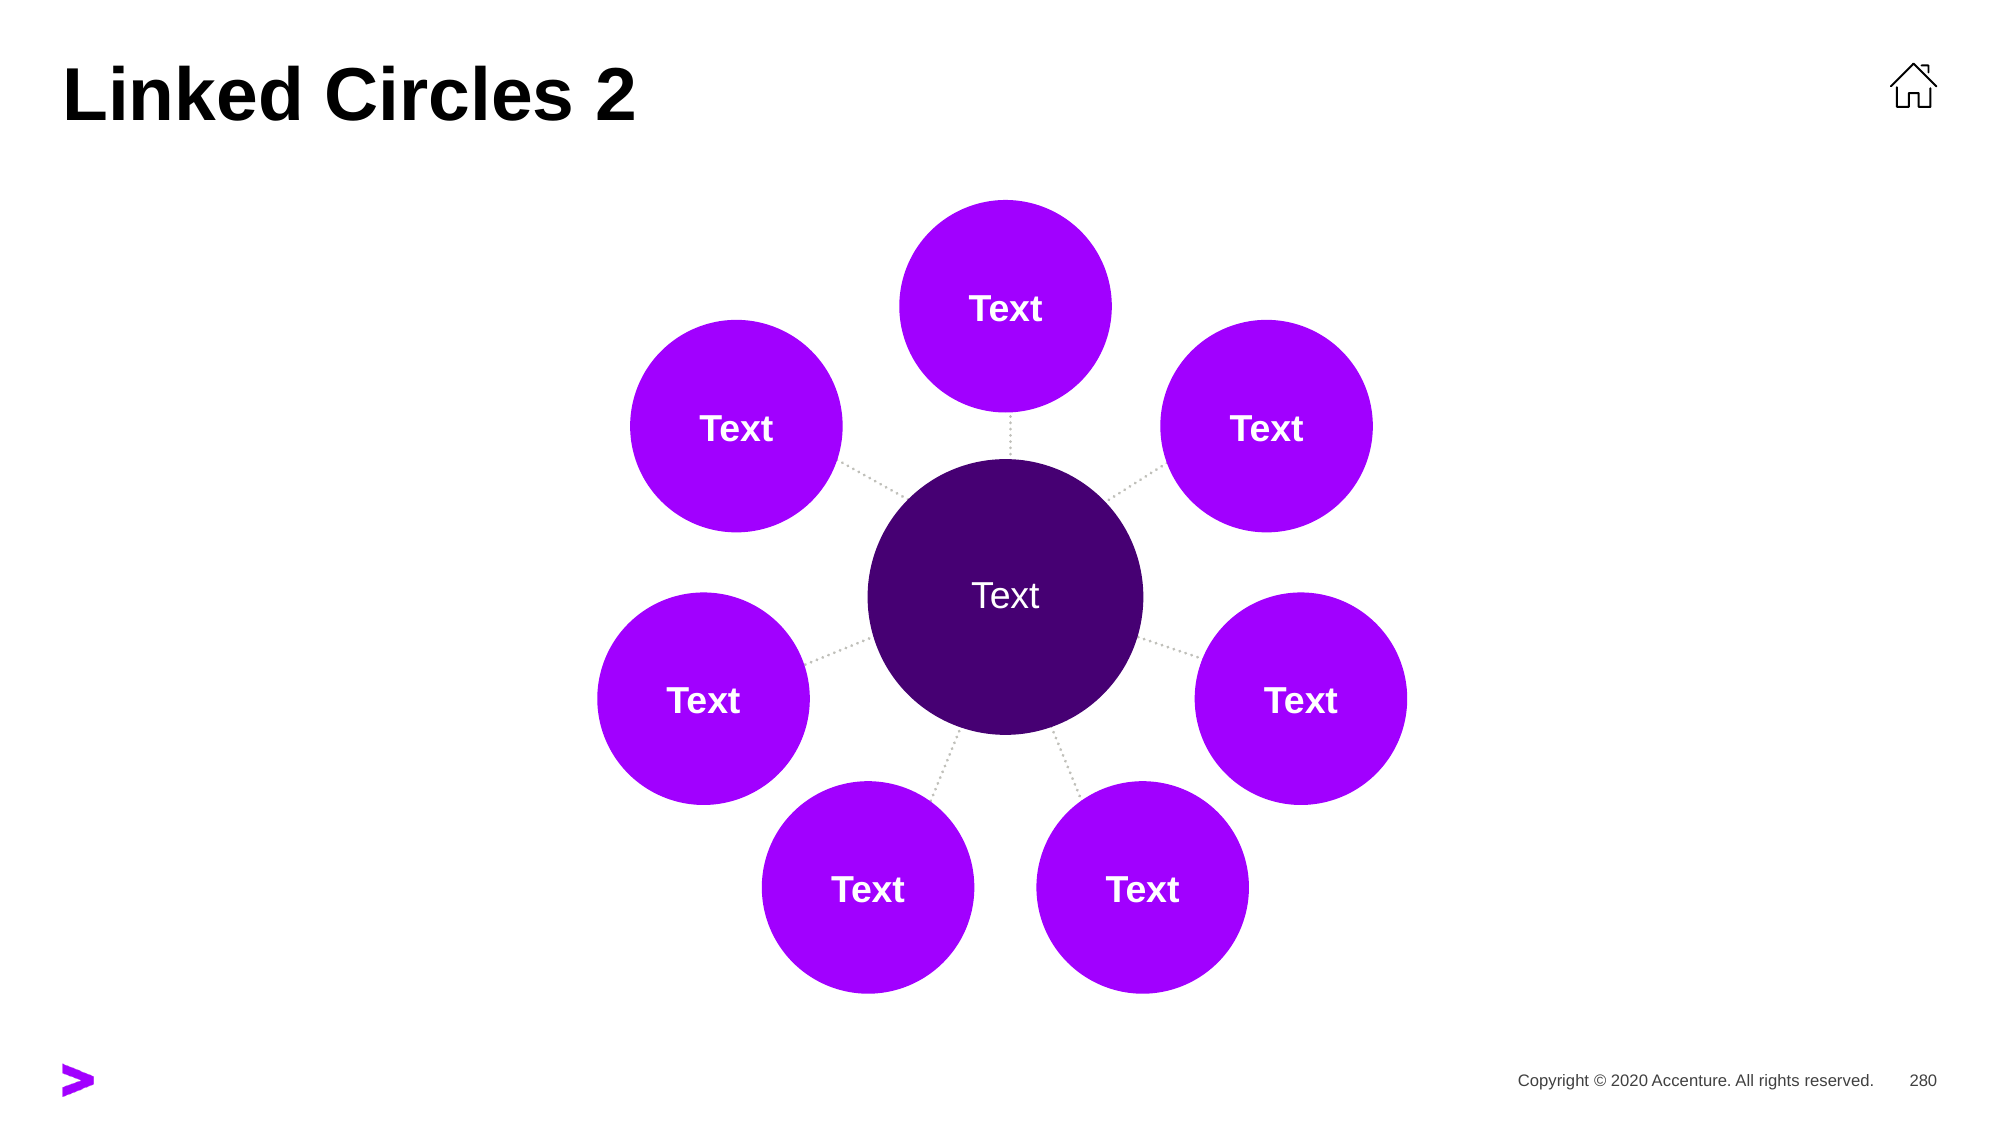

# Linked Circles 2

Text
Text
Text
Text
Text
Text
Text
Text